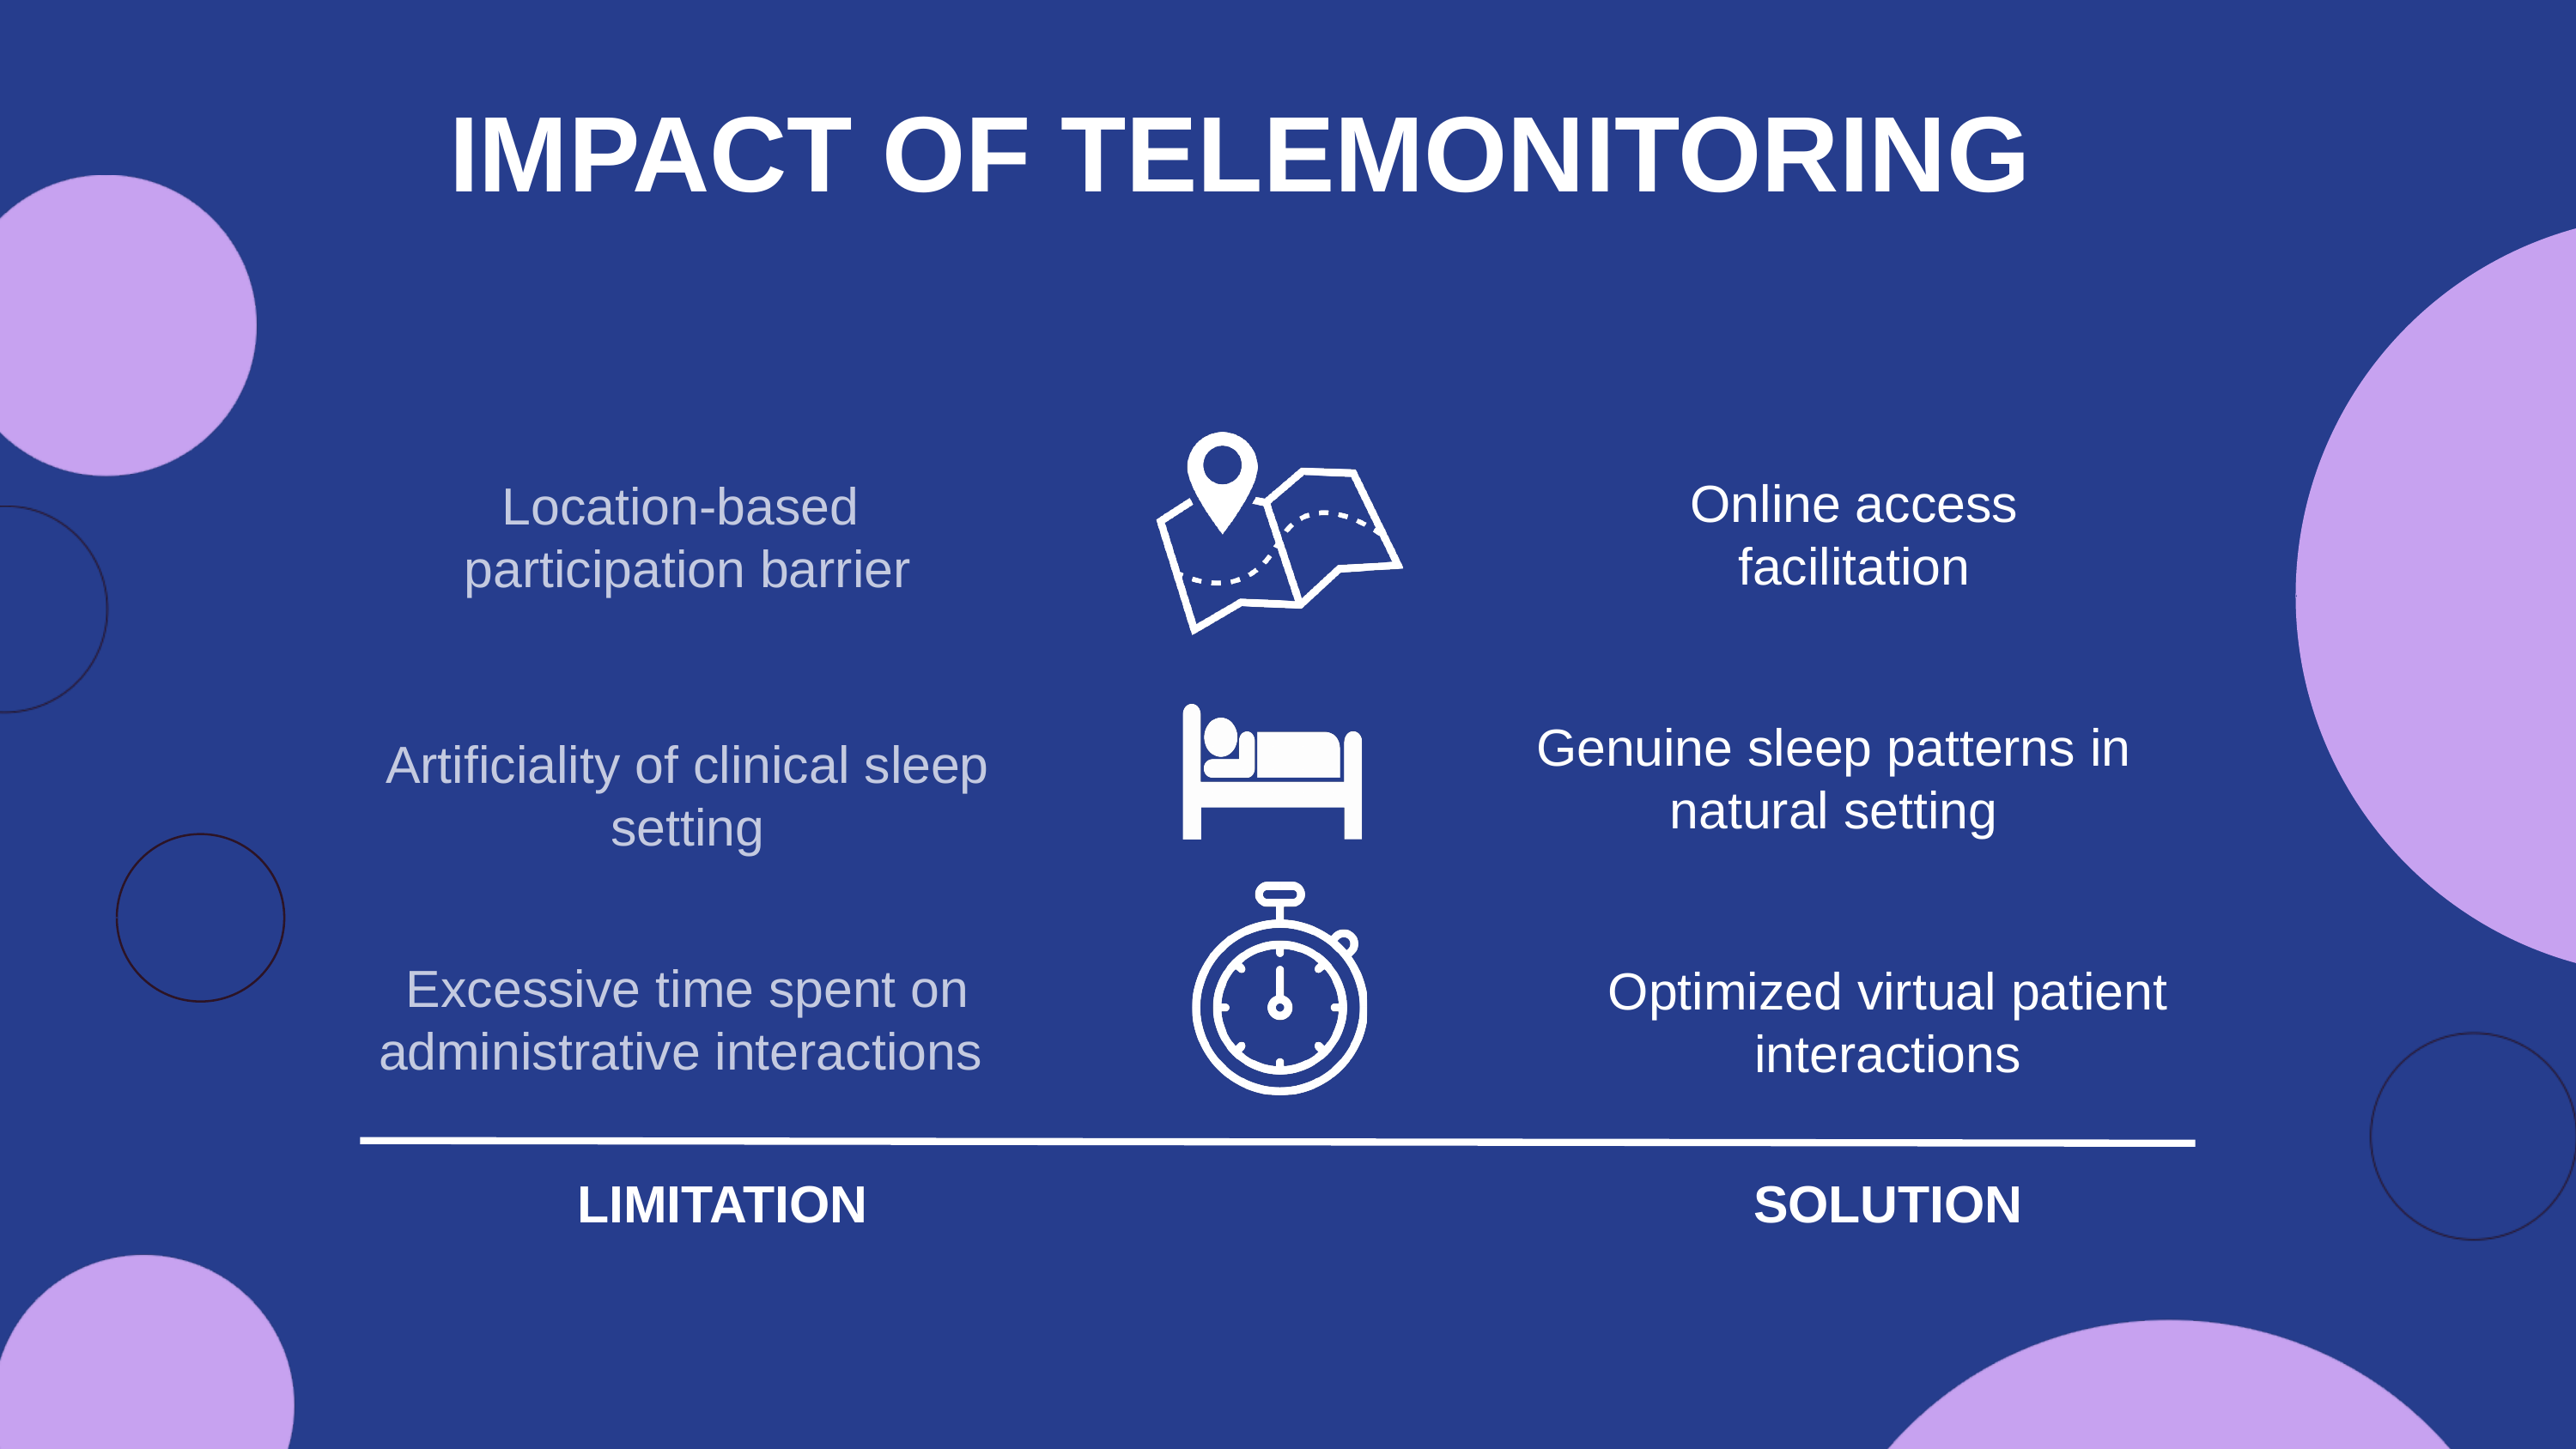

IMPACT OF TELEMONITORING

Online access facilitation
Location-based
participation barrier

Genuine sleep patterns in natural setting
Artificiality of clinical sleep setting

Excessive time spent on administrative interactions
Optimized virtual patient interactions

LIMITATION
SOLUTION